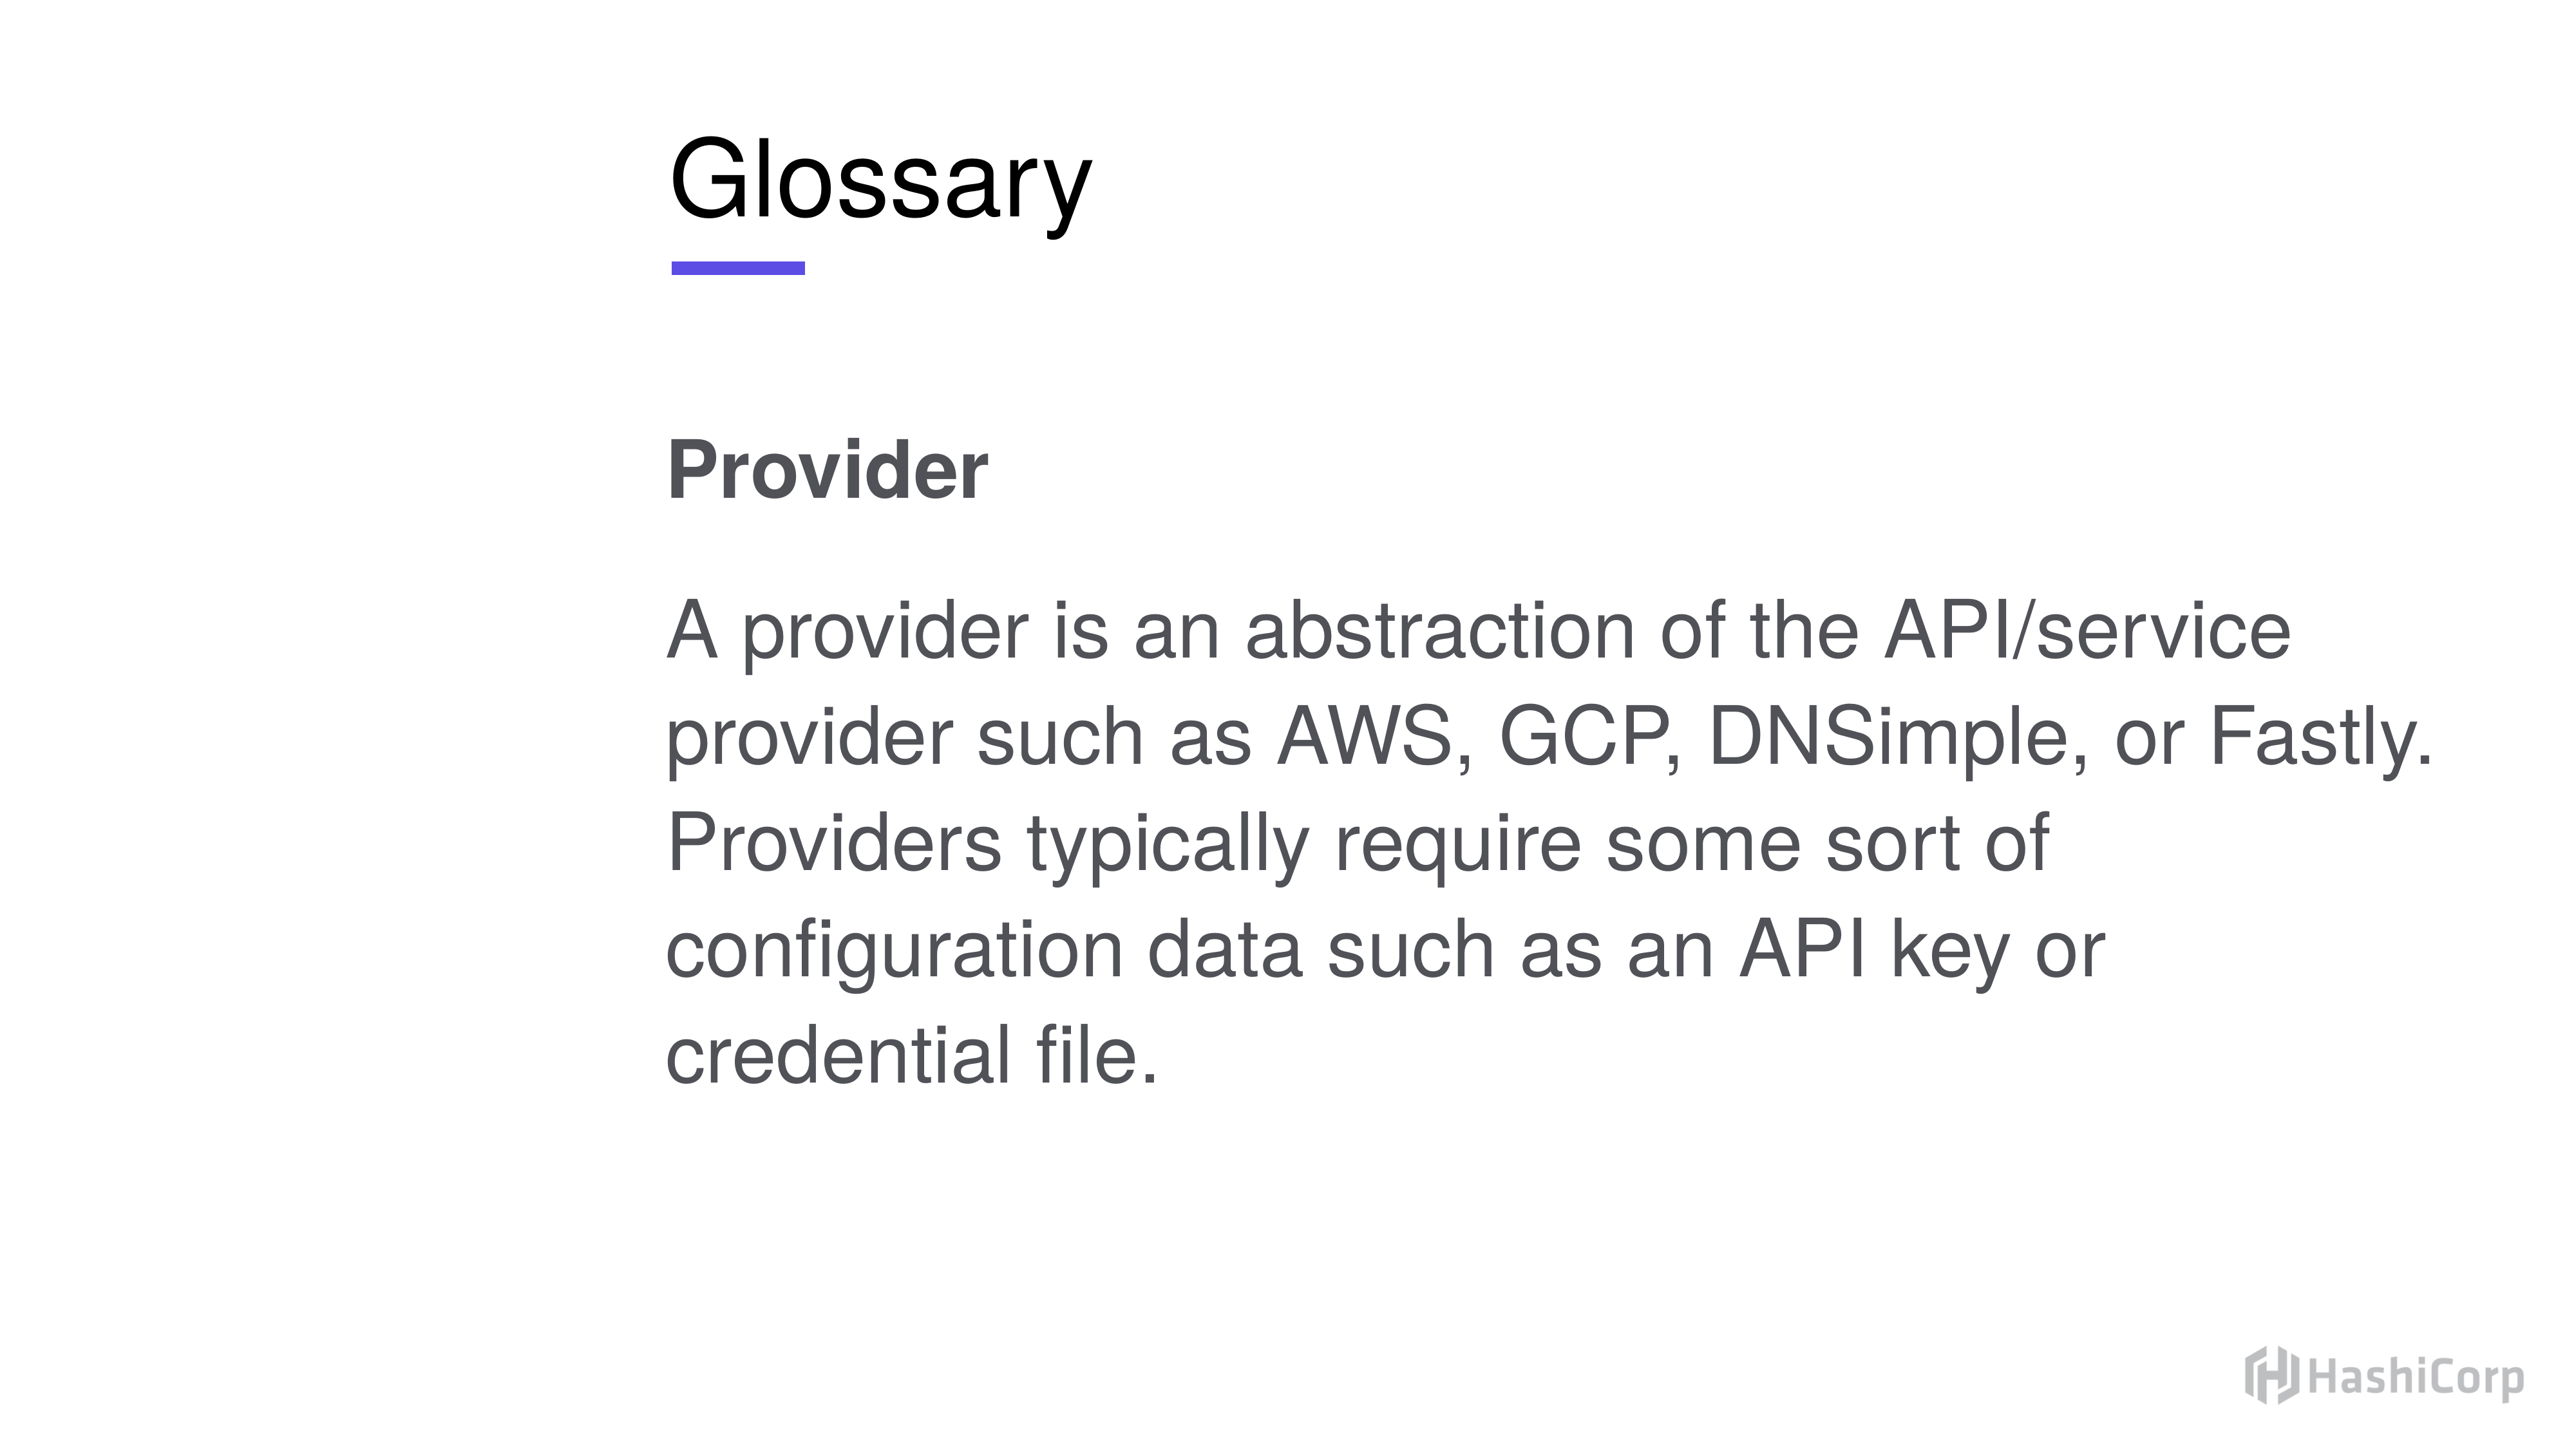

# Glossary
Provider
A provider is an abstraction of the API/service provider such as AWS, GCP, DNSimple, or Fastly. Providers typically require some sort of configuration data such as an API key or credential file.
346